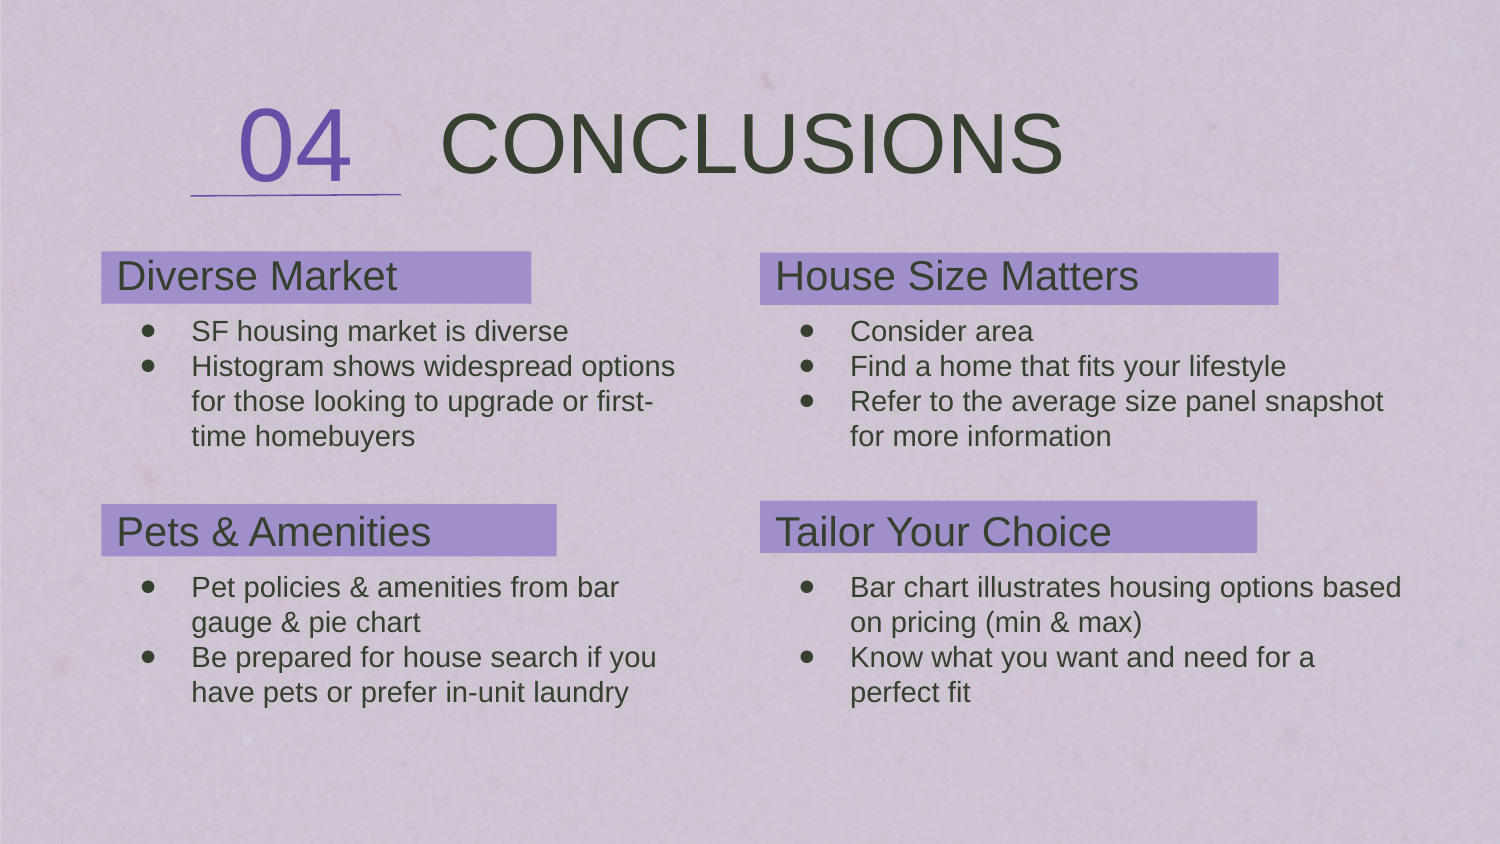

04
CONCLUSIONS
# Diverse Market
House Size Matters

SF housing market is diverse
Histogram shows widespread options for those looking to upgrade or first-time homebuyers

Consider area
Find a home that fits your lifestyle
Refer to the average size panel snapshot for more information

Pets & Amenities
Tailor Your Choice

Pet policies & amenities from bar gauge & pie chart
Be prepared for house search if you have pets or prefer in-unit laundry
Bar chart illustrates housing options based on pricing (min & max)
Know what you want and need for a perfect fit